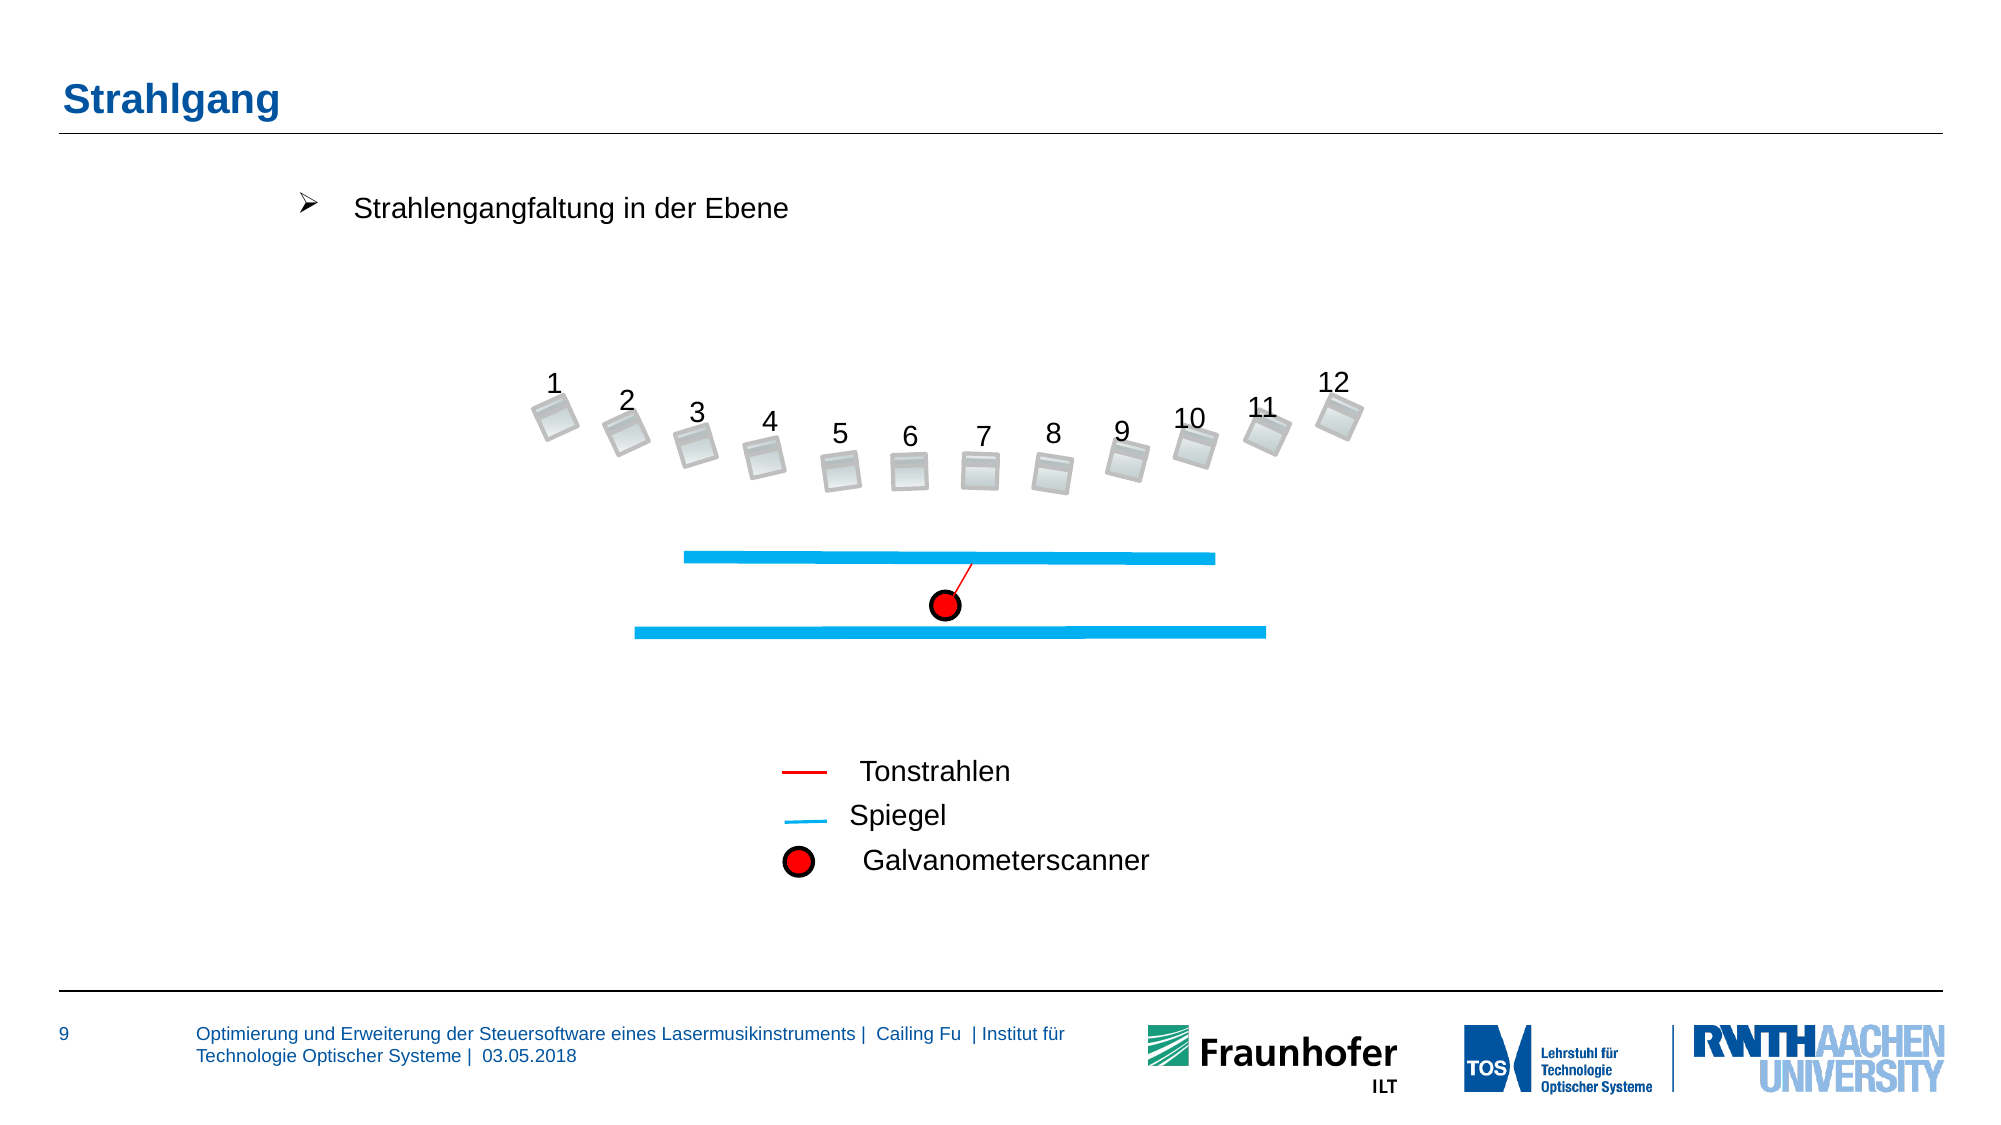

# Strahlgang
Strahlengangfaltung in der Ebene
12
1
2
11
3
10
4
9
5
8
6
7

Tonstrahlen
Spiegel
Galvanometerscanner